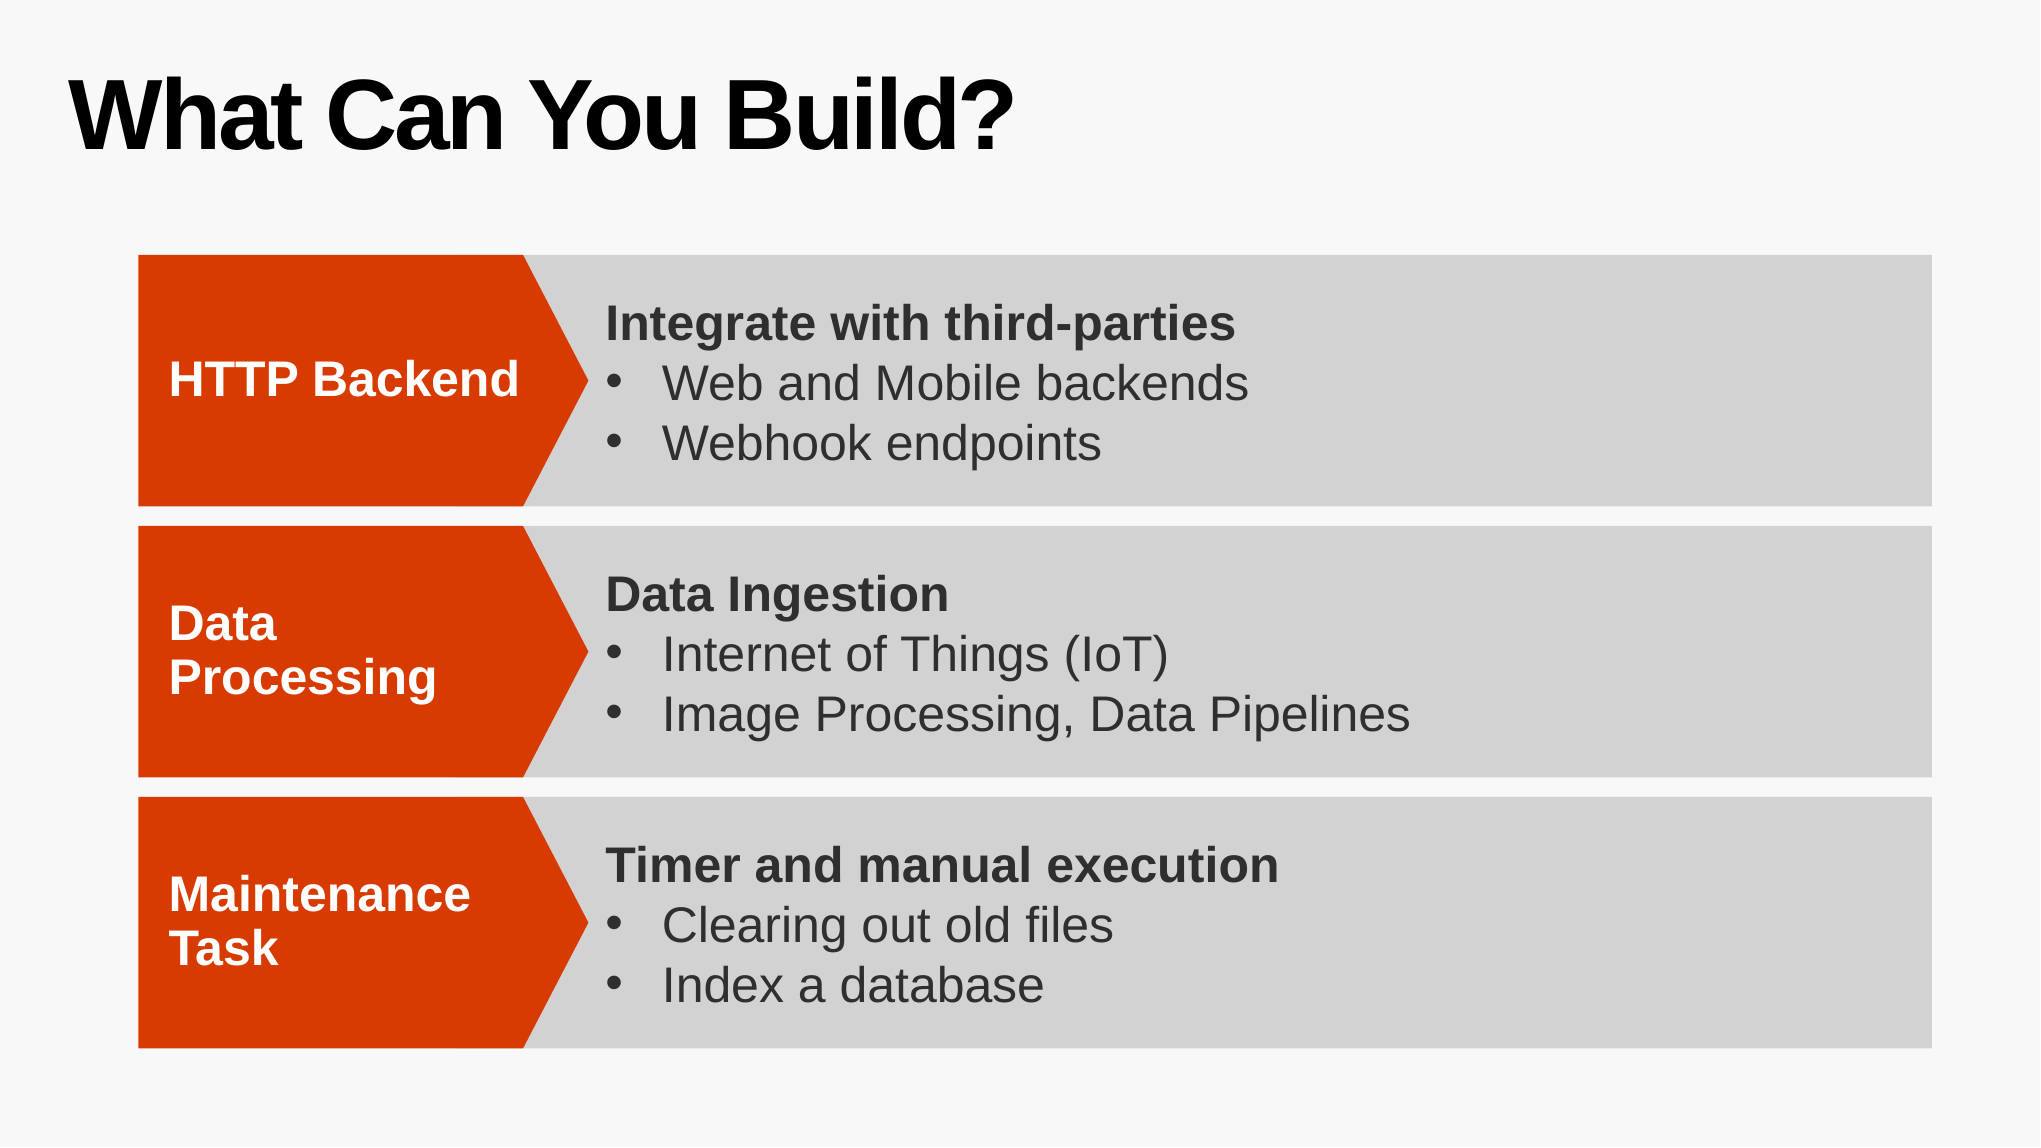

# What Can You Build?
HTTP Backend
Integrate with third-parties
Web and Mobile backends
Webhook endpoints
Data Processing
Data Ingestion
Internet of Things (IoT)
Image Processing, Data Pipelines
Maintenance Task
Timer and manual execution
Clearing out old files
Index a database